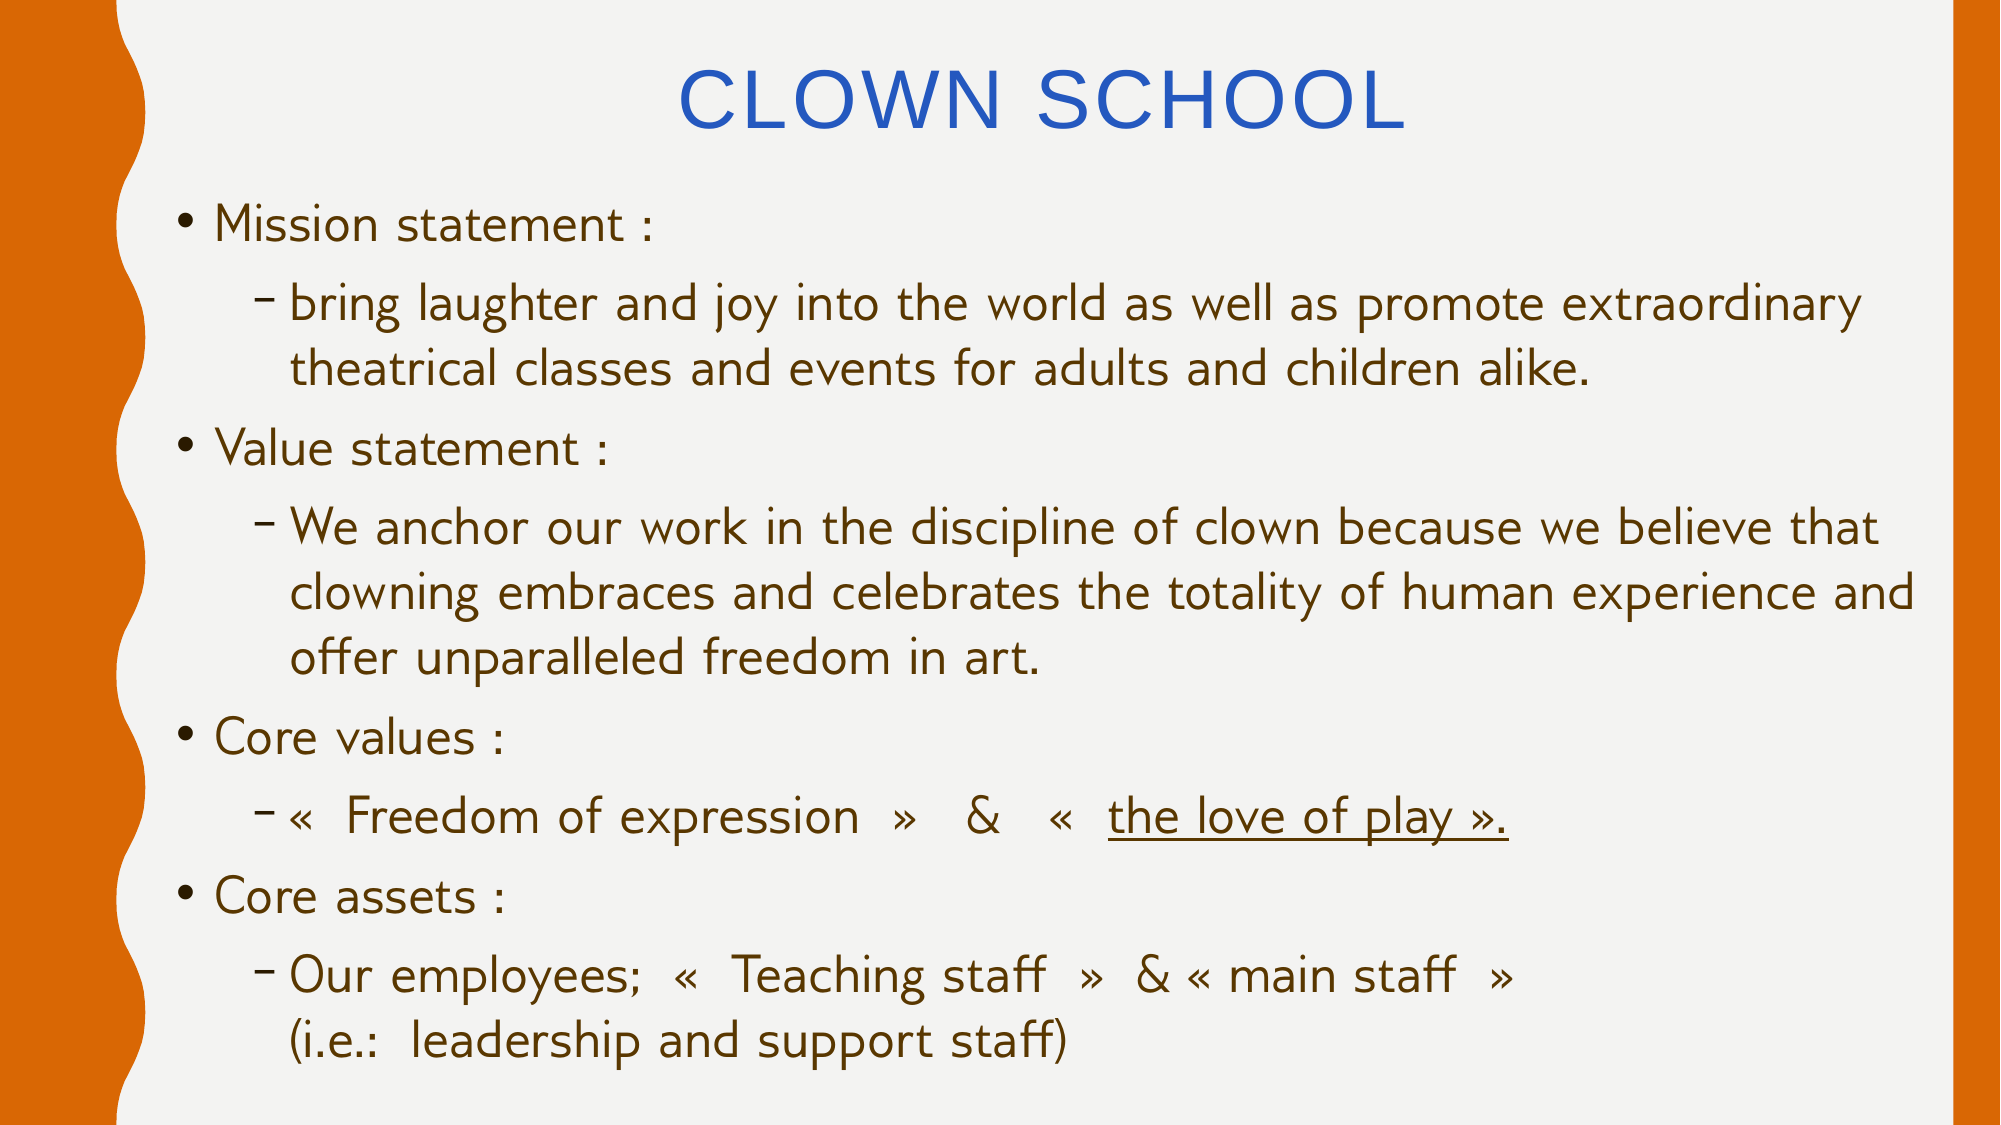

# Clown School
Mission statement :
bring laughter and joy into the world as well as promote extraordinary theatrical classes and events for adults and children alike.
Value statement :
We anchor our work in the discipline of clown because we believe that clowning embraces and celebrates the totality of human experience and oﬀer unparalleled freedom in art.
Core values :
«  Freedom of expression  »   &   «  the love of play ».
Core assets :
Our employees;  «  Teaching staff  »  & « main staff  » 
(i.e.:  leadership and support staff)